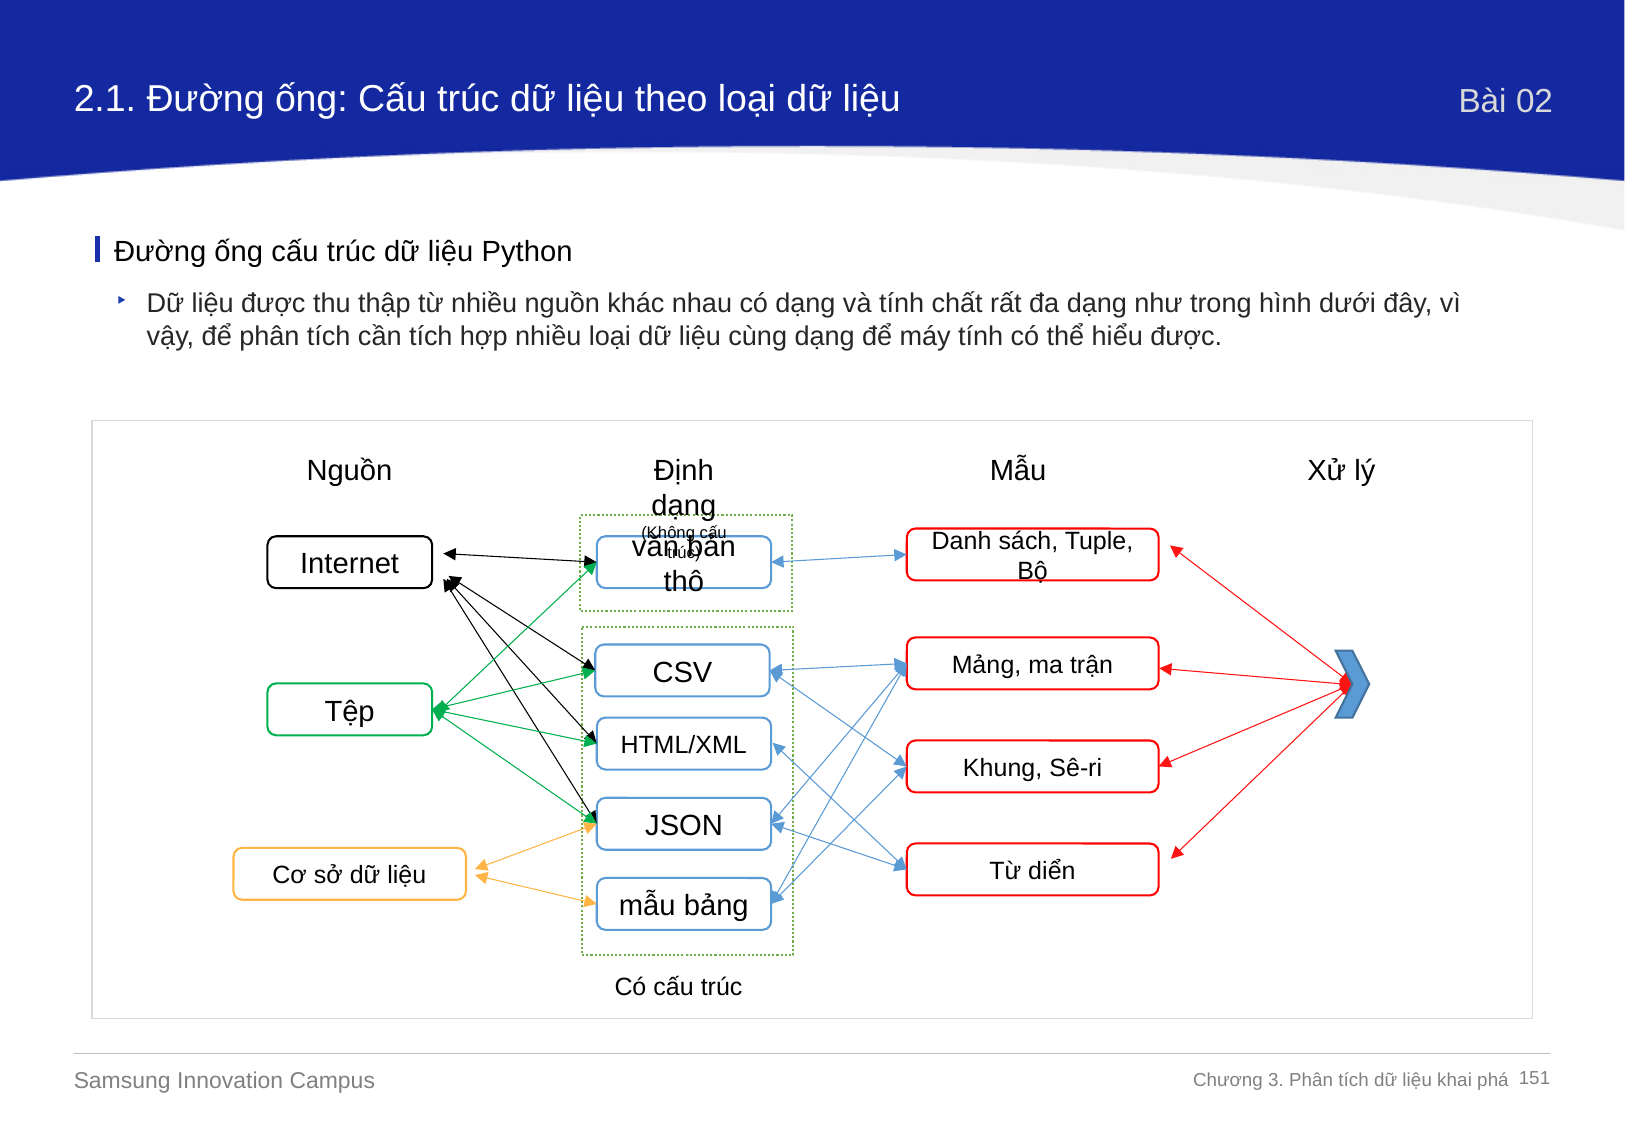

2.1. Đường ống: Cấu trúc dữ liệu theo loại dữ liệu
Bài 02
Đường ống cấu trúc dữ liệu Python
Dữ liệu được thu thập từ nhiều nguồn khác nhau có dạng và tính chất rất đa dạng như trong hình dưới đây, vì vậy, để phân tích cần tích hợp nhiều loại dữ liệu cùng dạng để máy tính có thể hiểu được.

Nguồn
Định dạng
(Không cấu trúc)
Mẫu
Xử lý

Danh sách, Tuple, Bộ
Internet
văn bản thô

Mảng, ma trận
CSV
Tệp
HTML/XML
Khung, Sê-ri
JSON
Từ diển
Cơ sở dữ liệu
mẫu bảng
Có cấu trúc